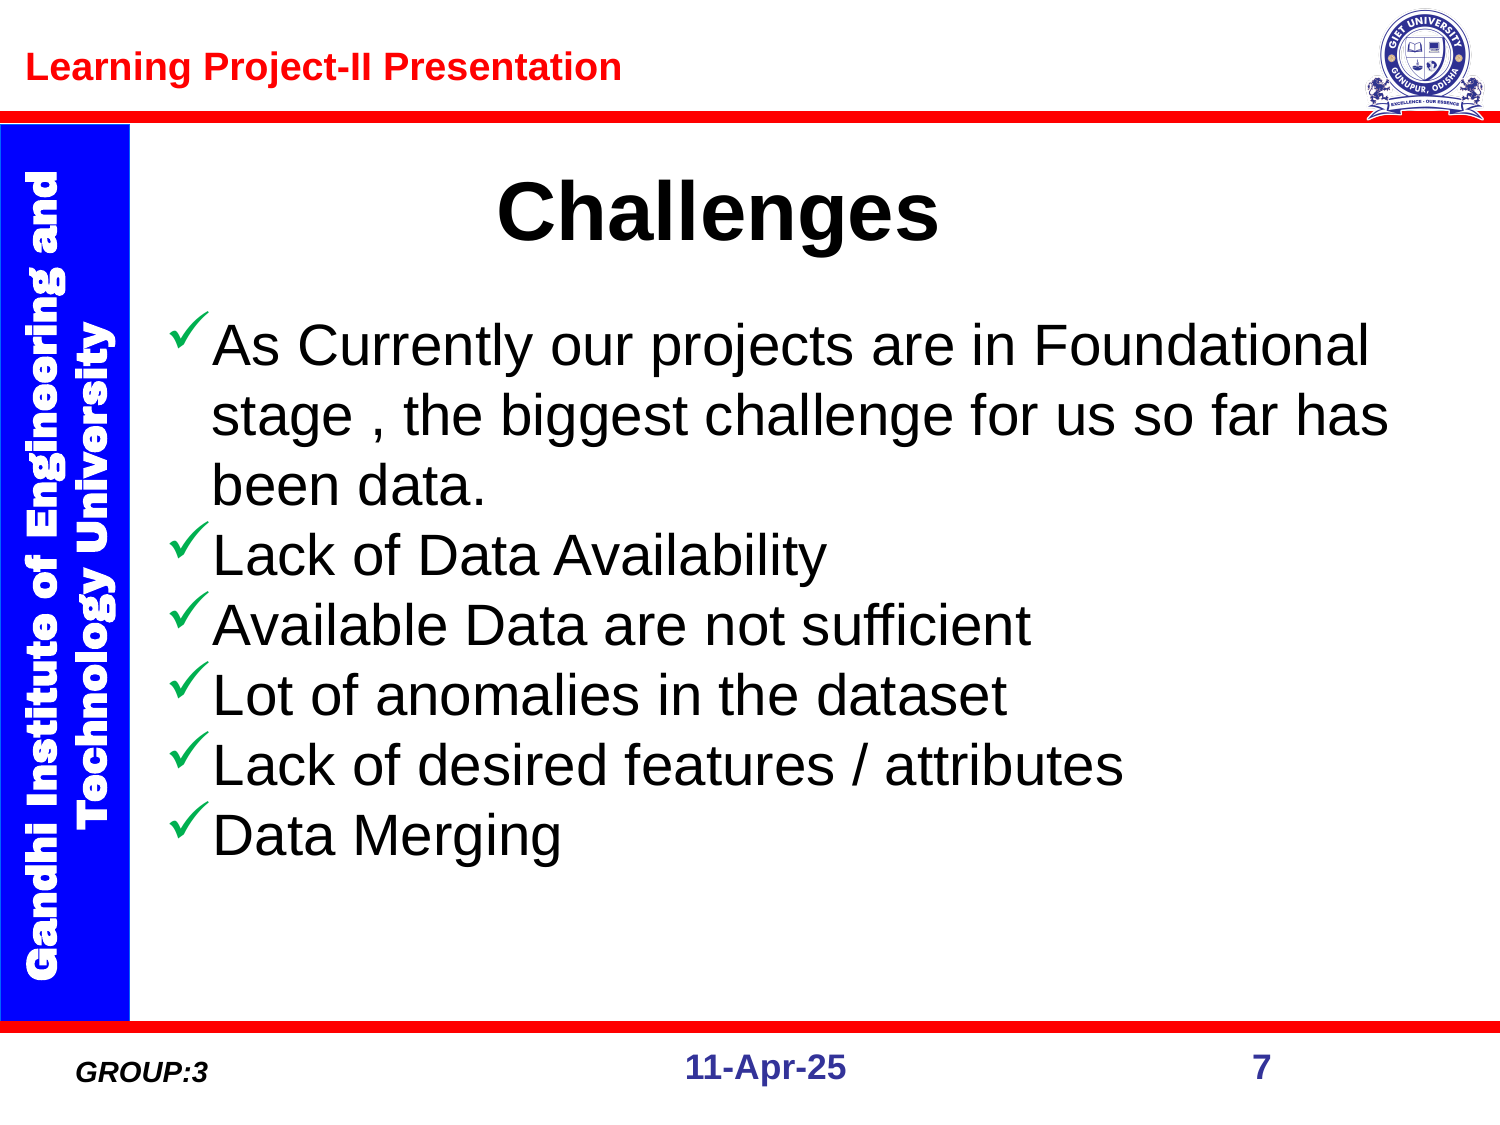

Challenges
As Currently our projects are in Foundational stage , the biggest challenge for us so far has been data.
Lack of Data Availability
Available Data are not sufficient
Lot of anomalies in the dataset
Lack of desired features / attributes
Data Merging

GROUP:3